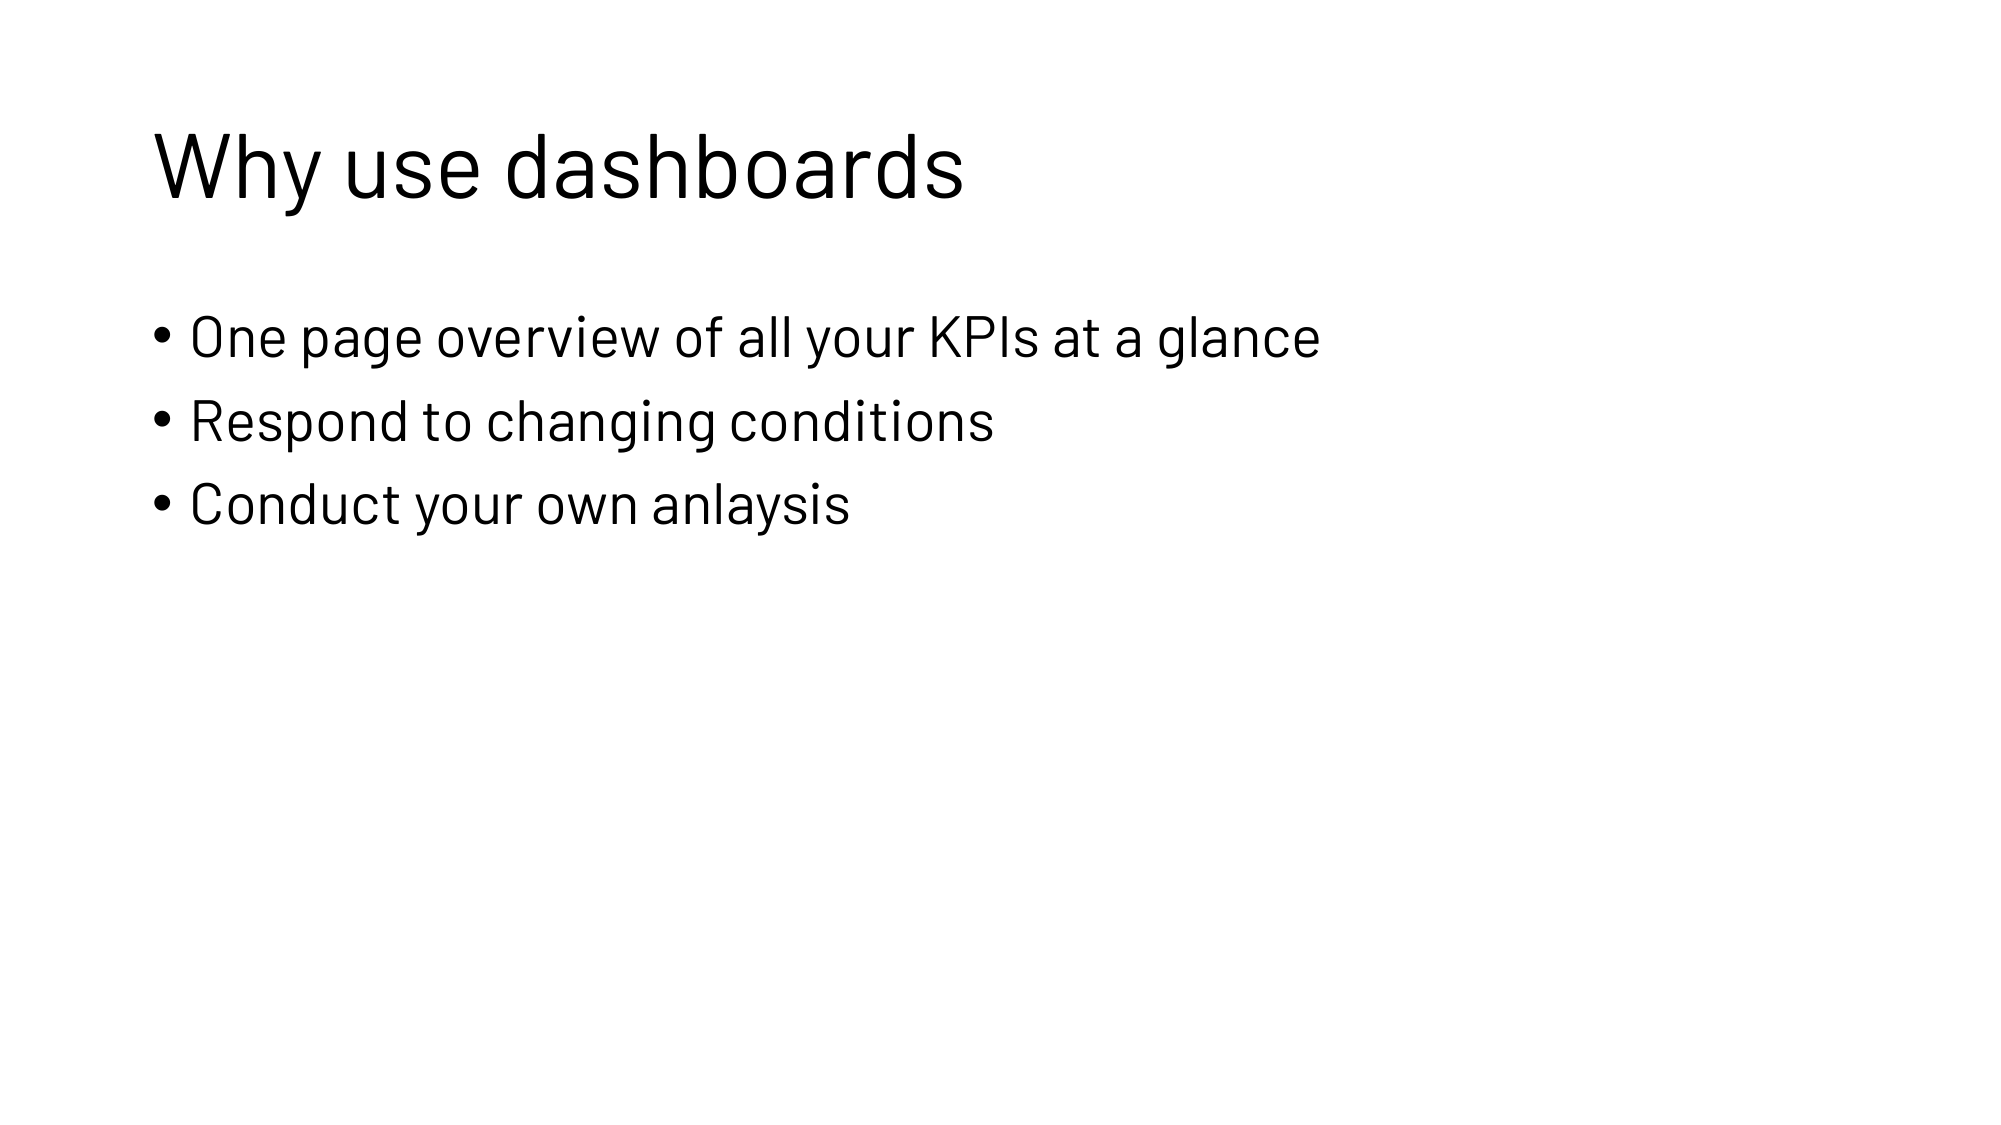

# Why use dashboards
One page overview of all your KPIs at a glance
Respond to changing conditions
Conduct your own anlaysis